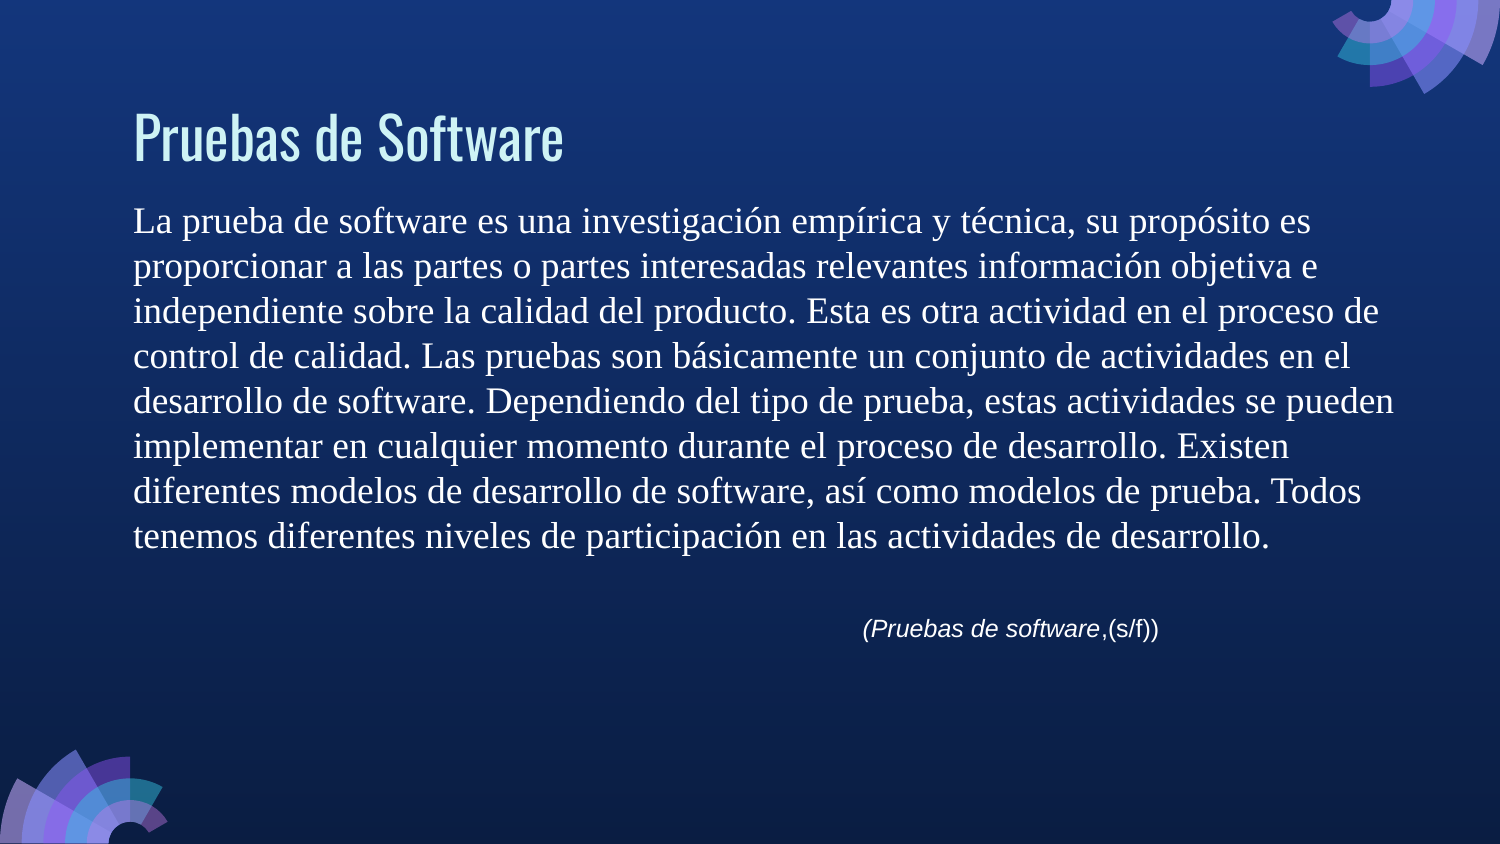

# Pruebas de Software
La prueba de software es una investigación empírica y técnica, su propósito es proporcionar a las partes o partes interesadas relevantes información objetiva e independiente sobre la calidad del producto. Esta es otra actividad en el proceso de control de calidad. Las pruebas son básicamente un conjunto de actividades en el desarrollo de software. Dependiendo del tipo de prueba, estas actividades se pueden implementar en cualquier momento durante el proceso de desarrollo. Existen diferentes modelos de desarrollo de software, así como modelos de prueba. Todos tenemos diferentes niveles de participación en las actividades de desarrollo.
(Pruebas de software,(s/f))